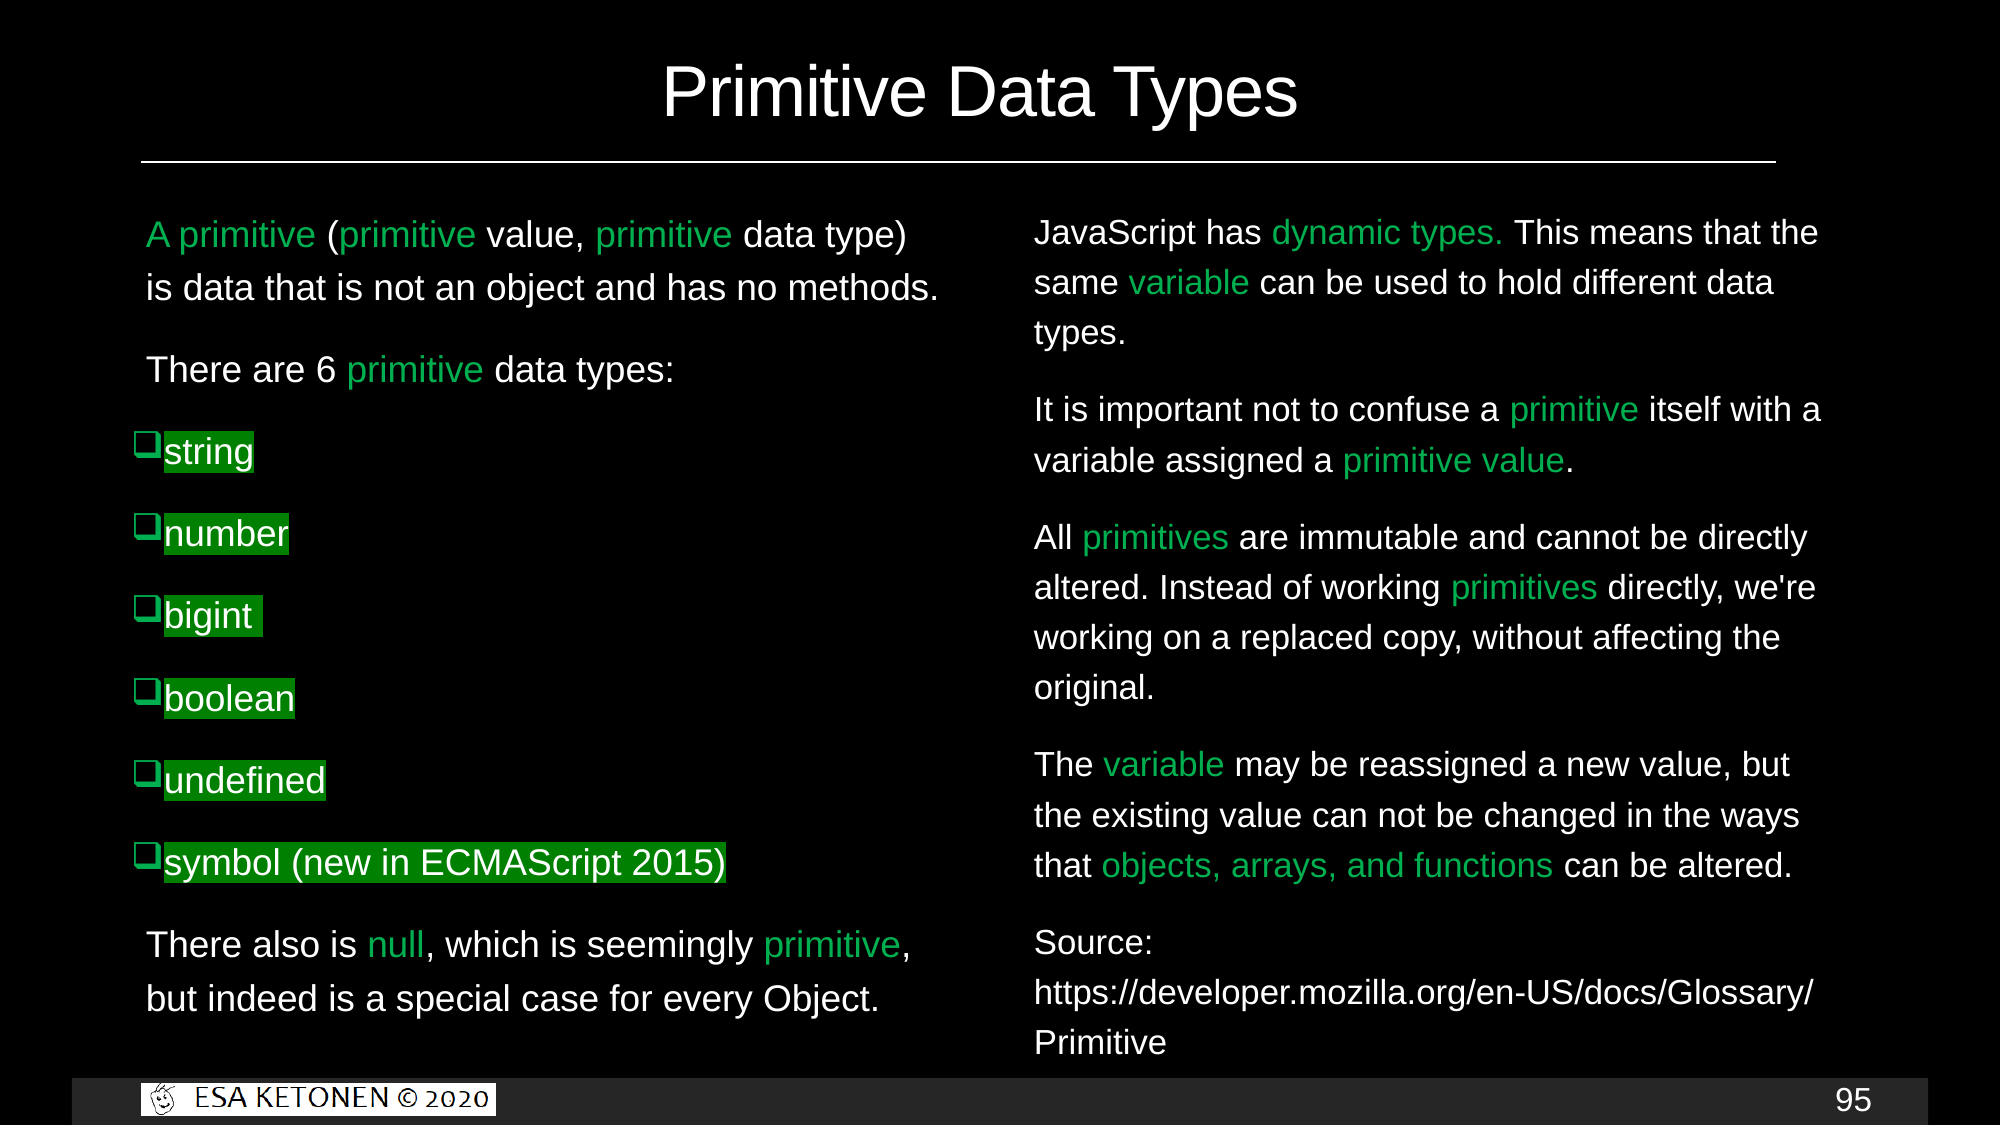

# Primitive Data Types
A primitive (primitive value, primitive data type) is data that is not an object and has no methods.
There are 6 primitive data types:
string
number
bigint
boolean
undefined
symbol (new in ECMAScript 2015)
There also is null, which is seemingly primitive, but indeed is a special case for every Object.
JavaScript has dynamic types. This means that the same variable can be used to hold different data types.
It is important not to confuse a primitive itself with a variable assigned a primitive value.
All primitives are immutable and cannot be directly altered. Instead of working primitives directly, we're working on a replaced copy, without affecting the original.
The variable may be reassigned a new value, but the existing value can not be changed in the ways that objects, arrays, and functions can be altered.
Source: https://developer.mozilla.org/en-US/docs/Glossary/Primitive

95